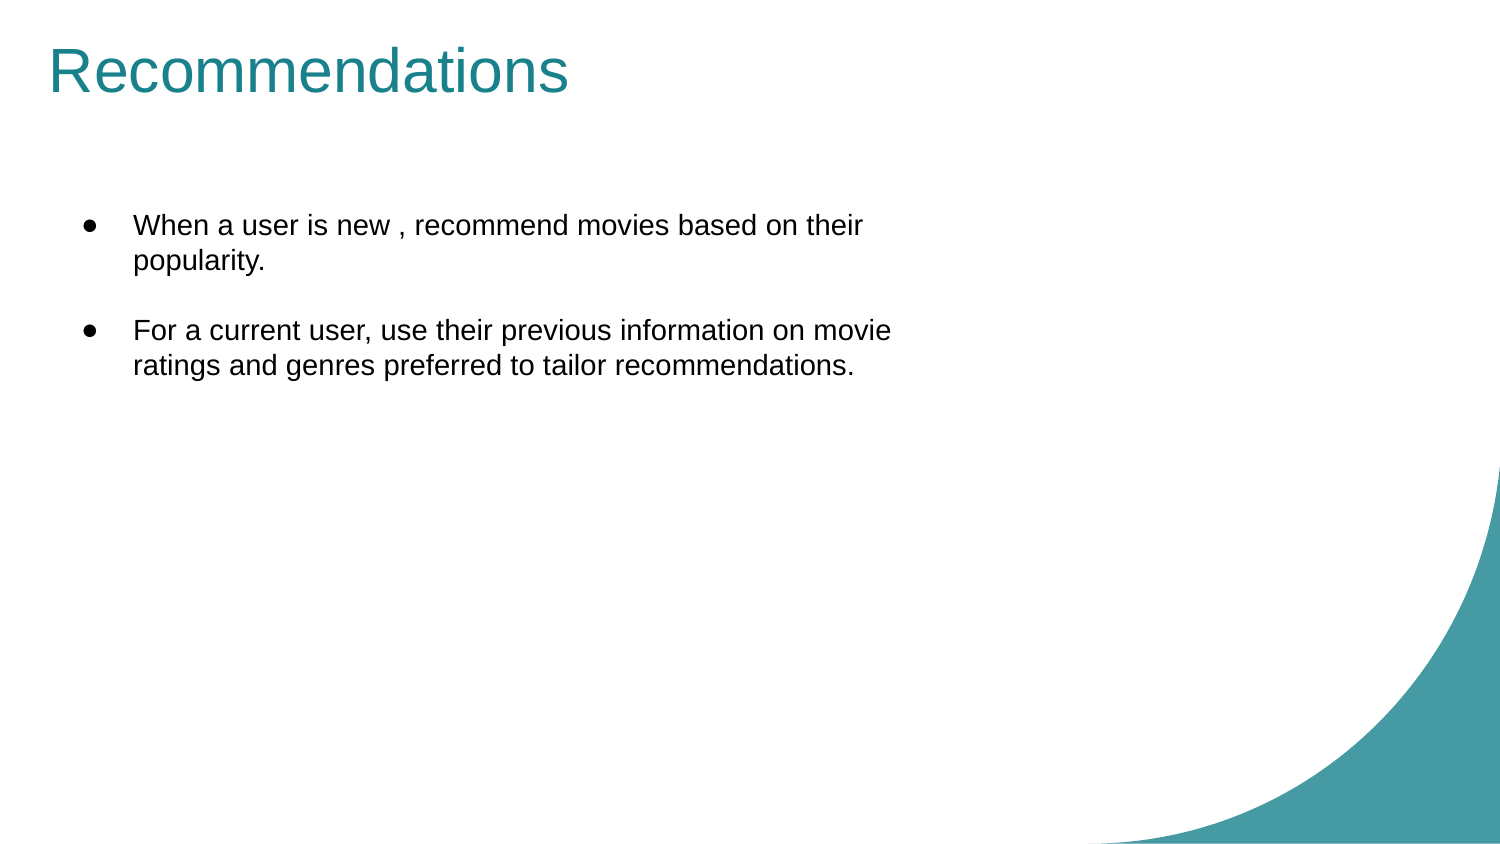

# Recommendations

When a user is new , recommend movies based on their popularity.

For a current user, use their previous information on movie ratings and genres preferred to tailor recommendations.